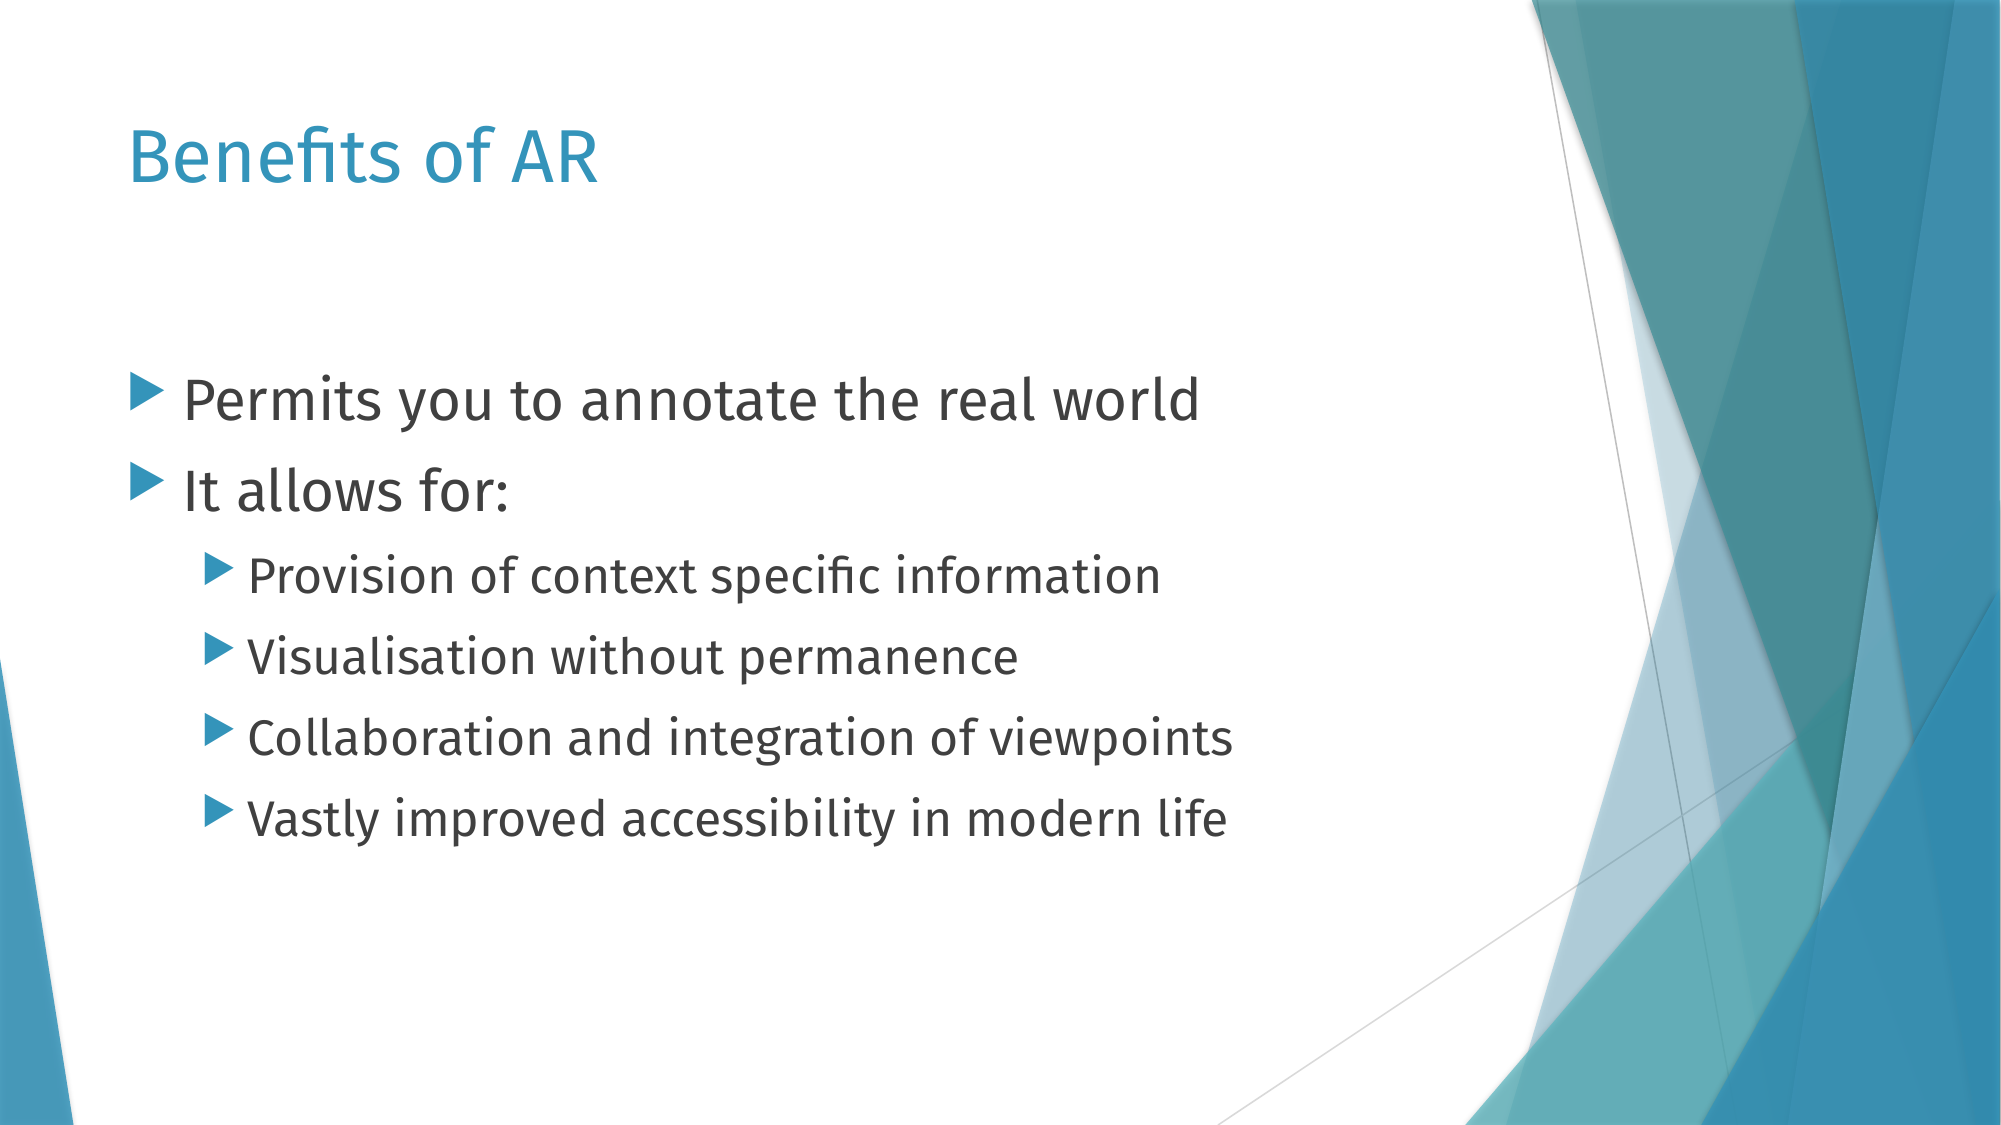

# Benefits of AR
Permits you to annotate the real world
It allows for:
Provision of context specific information
Visualisation without permanence
Collaboration and integration of viewpoints
Vastly improved accessibility in modern life